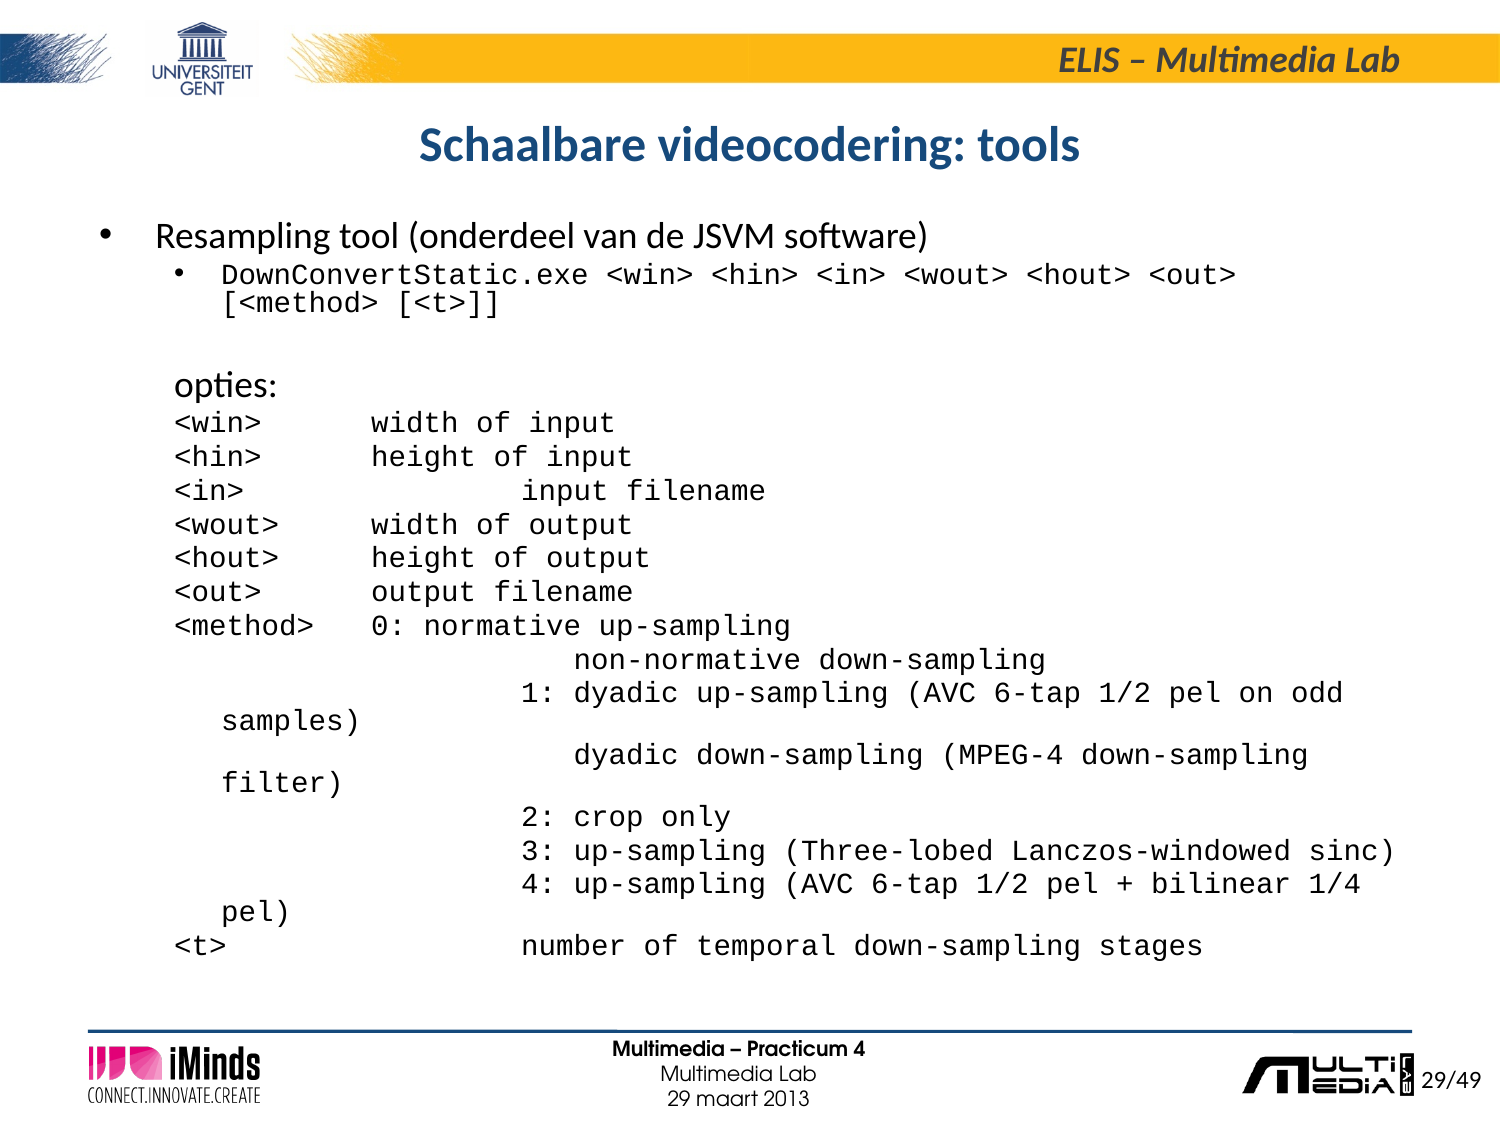

# Schaalbare videocodering: tools
Resampling tool (onderdeel van de JSVM software)
DownConvertStatic.exe <win> <hin> <in> <wout> <hout> <out> [<method> [<t>]]

opties:
<win>	width of input
<hin>	height of input
<in>		input filename
<wout>	width of output
<hout>	height of output
<out>	output filename
<method>	0: normative up-sampling
			   non-normative down-sampling
			1: dyadic up-sampling (AVC 6-tap 1/2 pel on odd samples)
			   dyadic down-sampling (MPEG-4 down-sampling filter)
			2: crop only
			3: up-sampling (Three-lobed Lanczos-windowed sinc)
			4: up-sampling (AVC 6-tap 1/2 pel + bilinear 1/4 pel)
<t>		number of temporal down-sampling stages